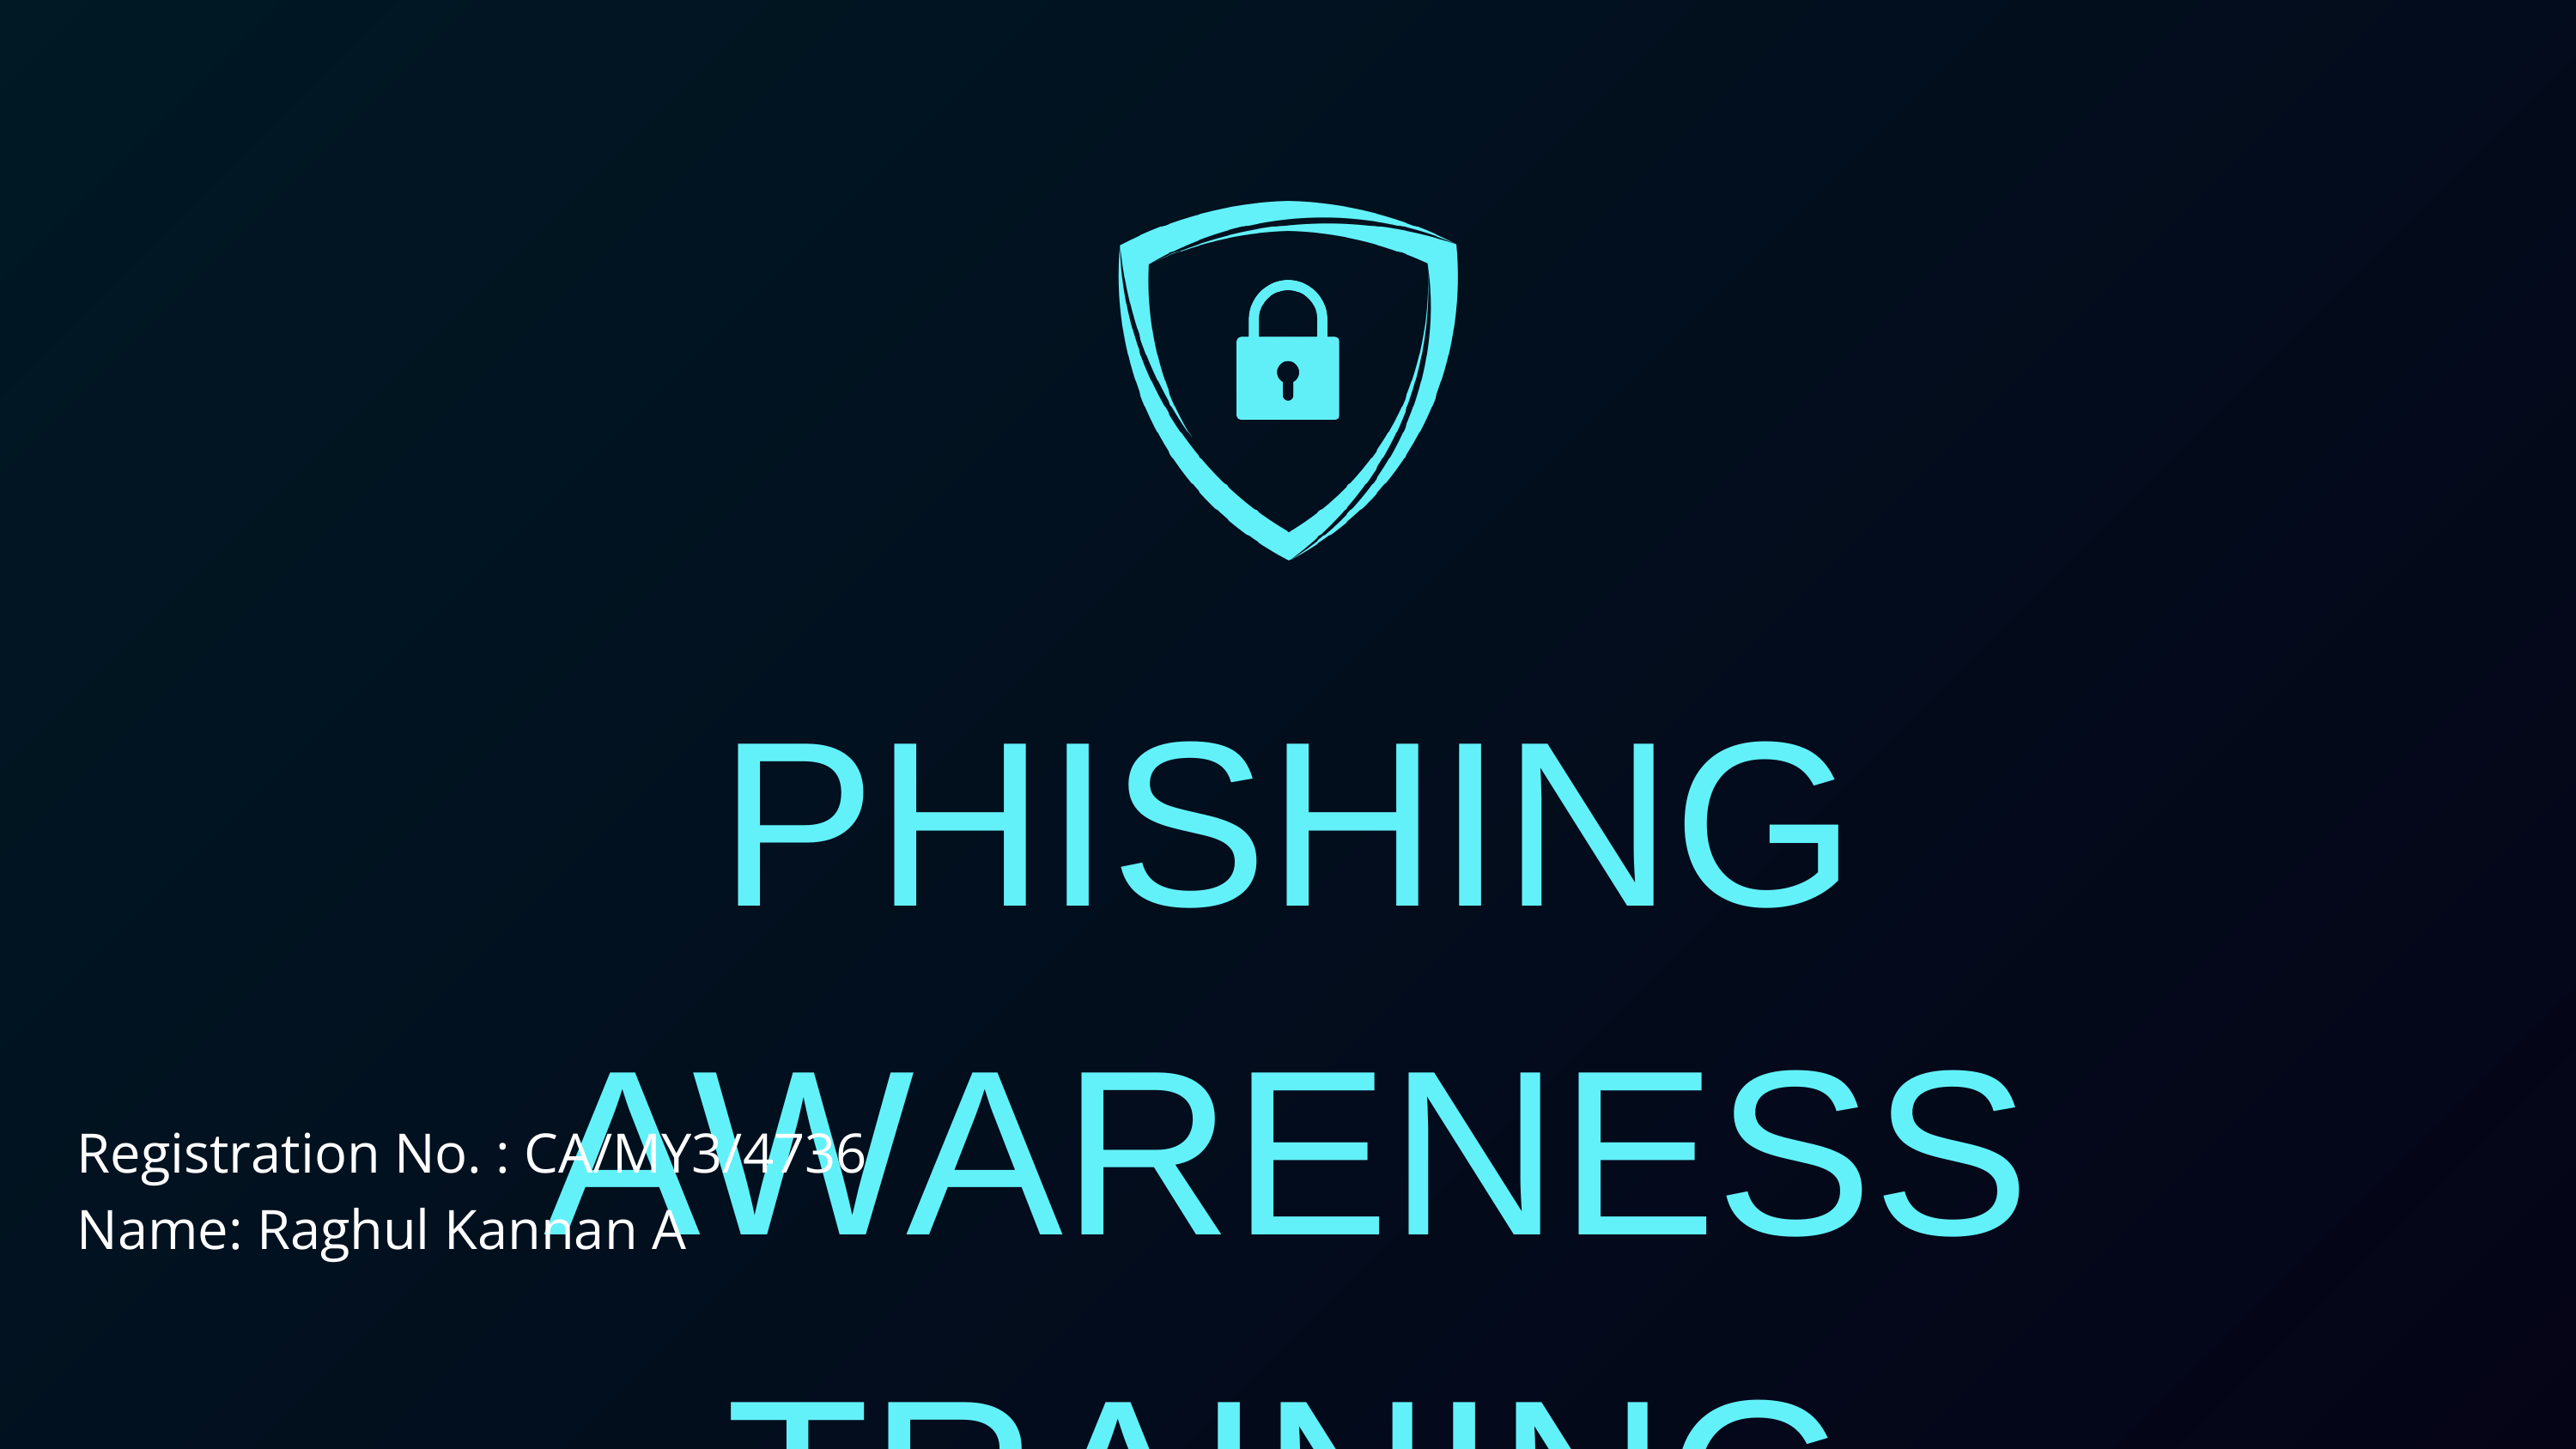

PHISHING AWARENESS TRAINING
Registration No. : CA/MY3/4736
Name: Raghul Kannan A